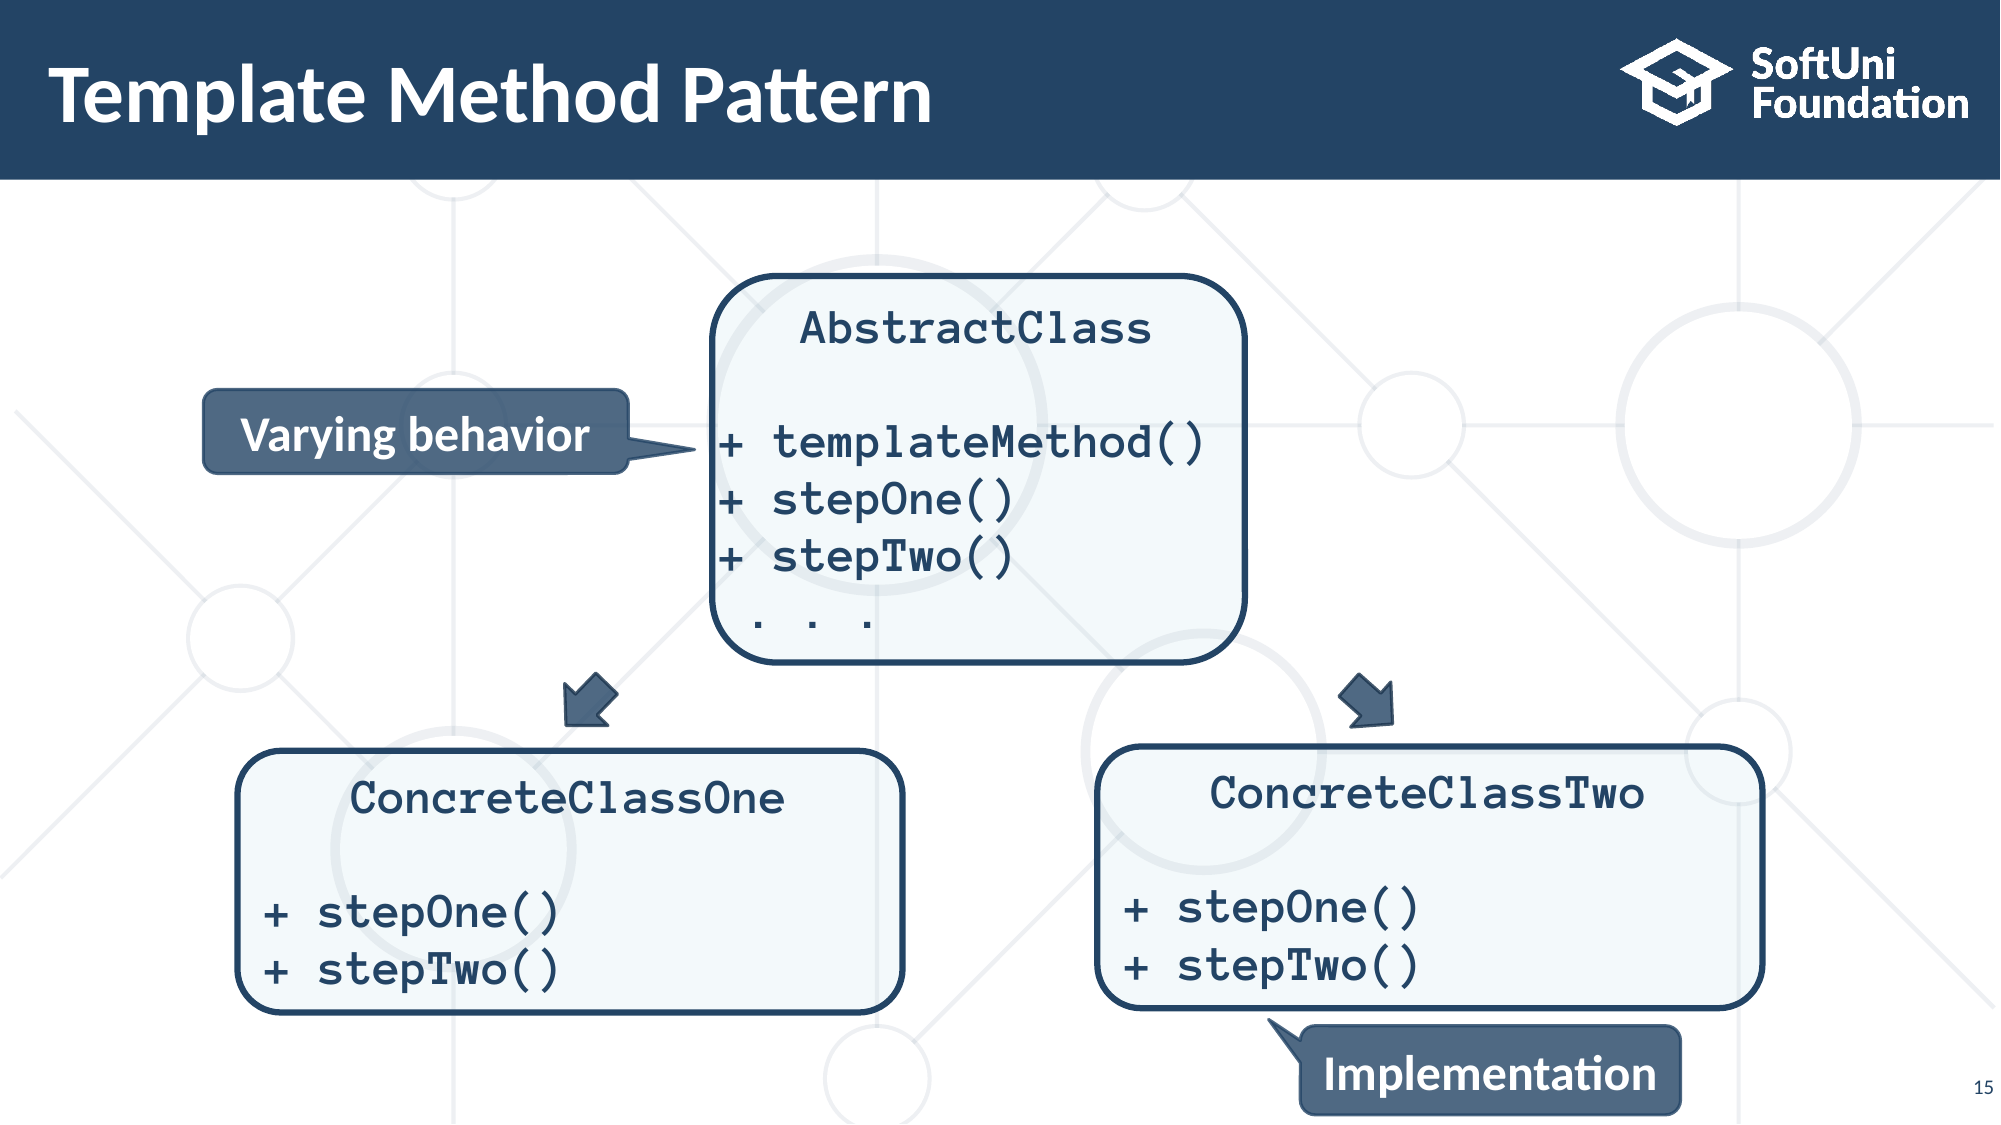

# Template Method Pattern
AbstractClass

+ templateMethod()
+ stepOne()
+ stepTwo()
 . . .
Varying behavior

ConcreteClassTwo

+ stepOne()
+ stepTwo()
ConcreteClassOne

+ stepOne()
+ stepTwo()
Implementation
15